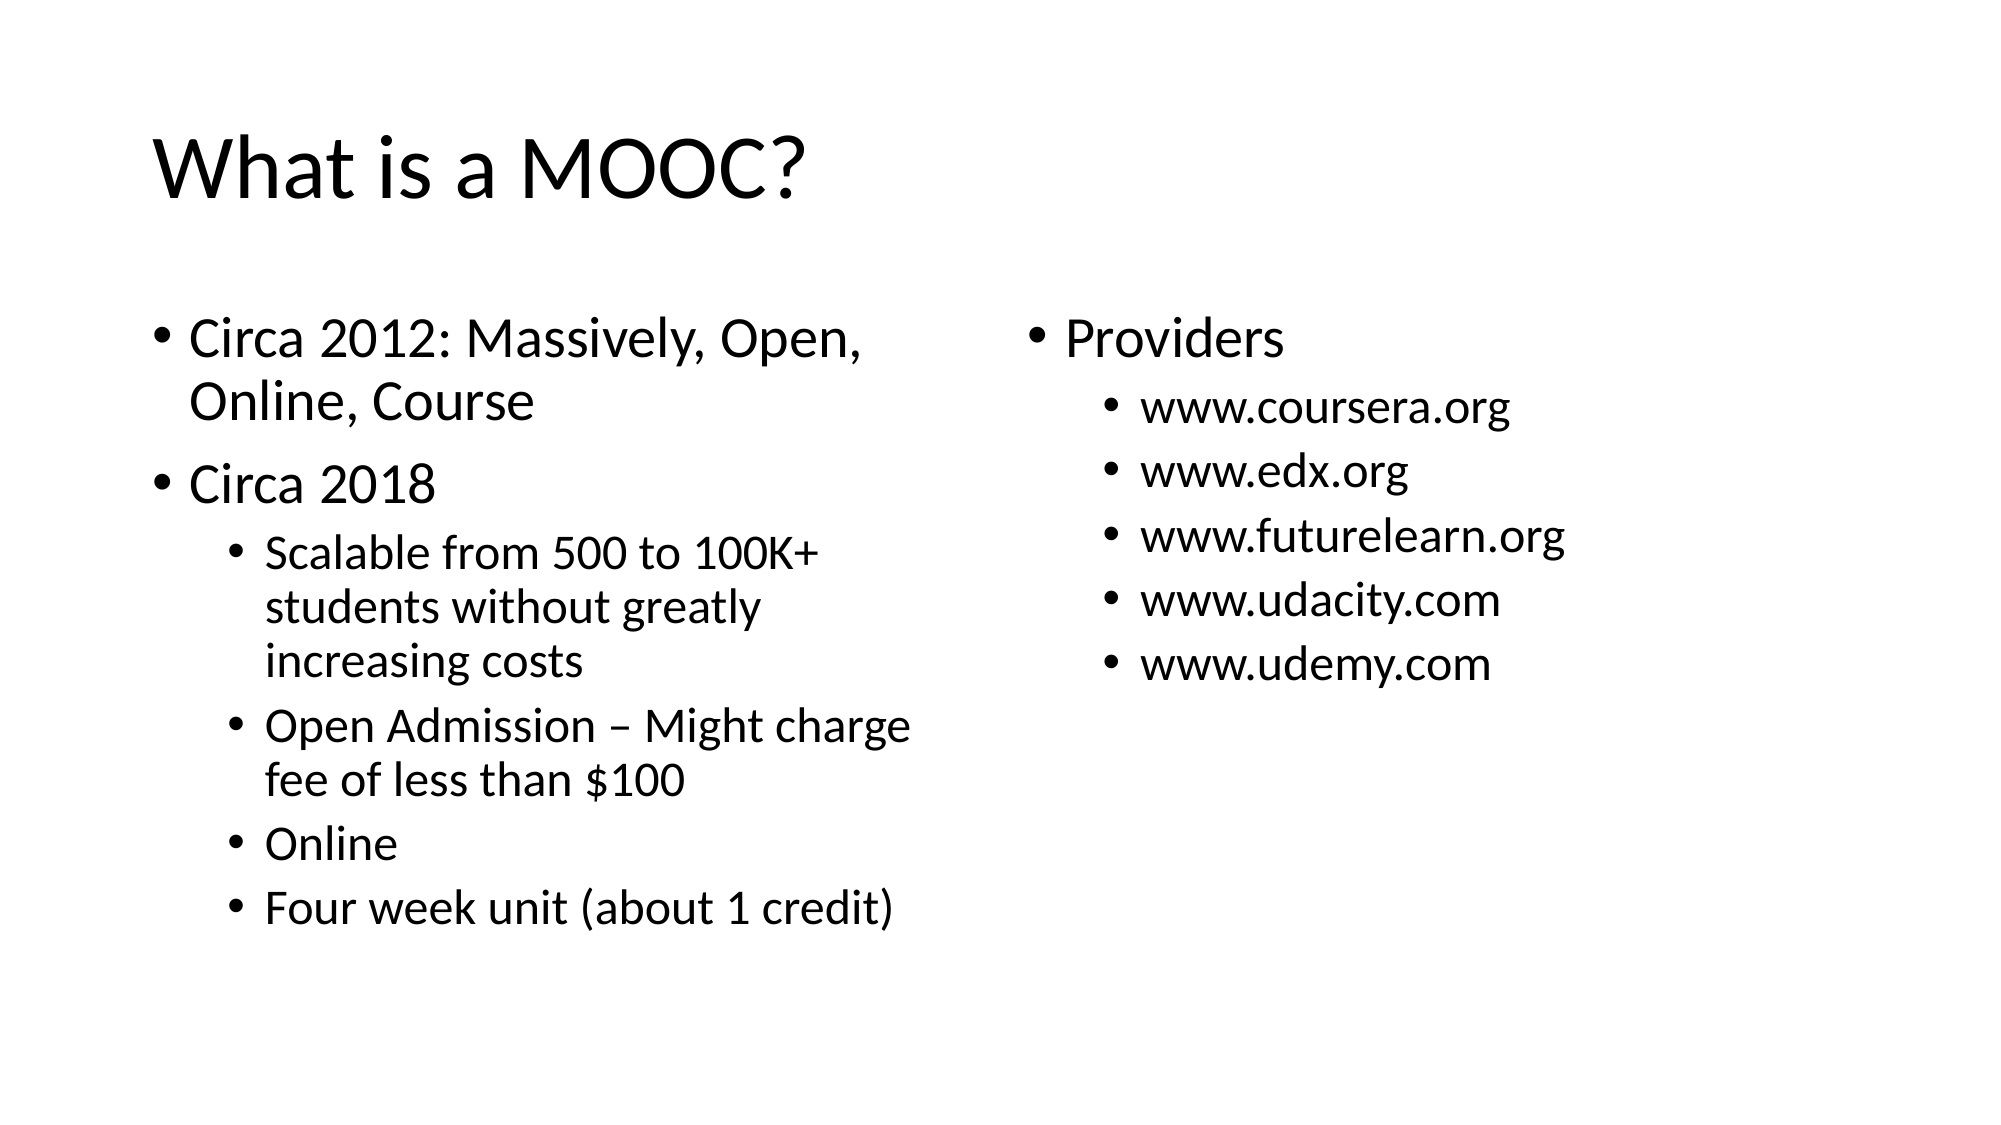

# What is a MOOC?
Circa 2012: Massively, Open, Online, Course
Circa 2018
Scalable from 500 to 100K+ students without greatly increasing costs
Open Admission – Might charge fee of less than $100
Online
Four week unit (about 1 credit)
Providers
www.coursera.org
www.edx.org
www.futurelearn.org
www.udacity.com
www.udemy.com